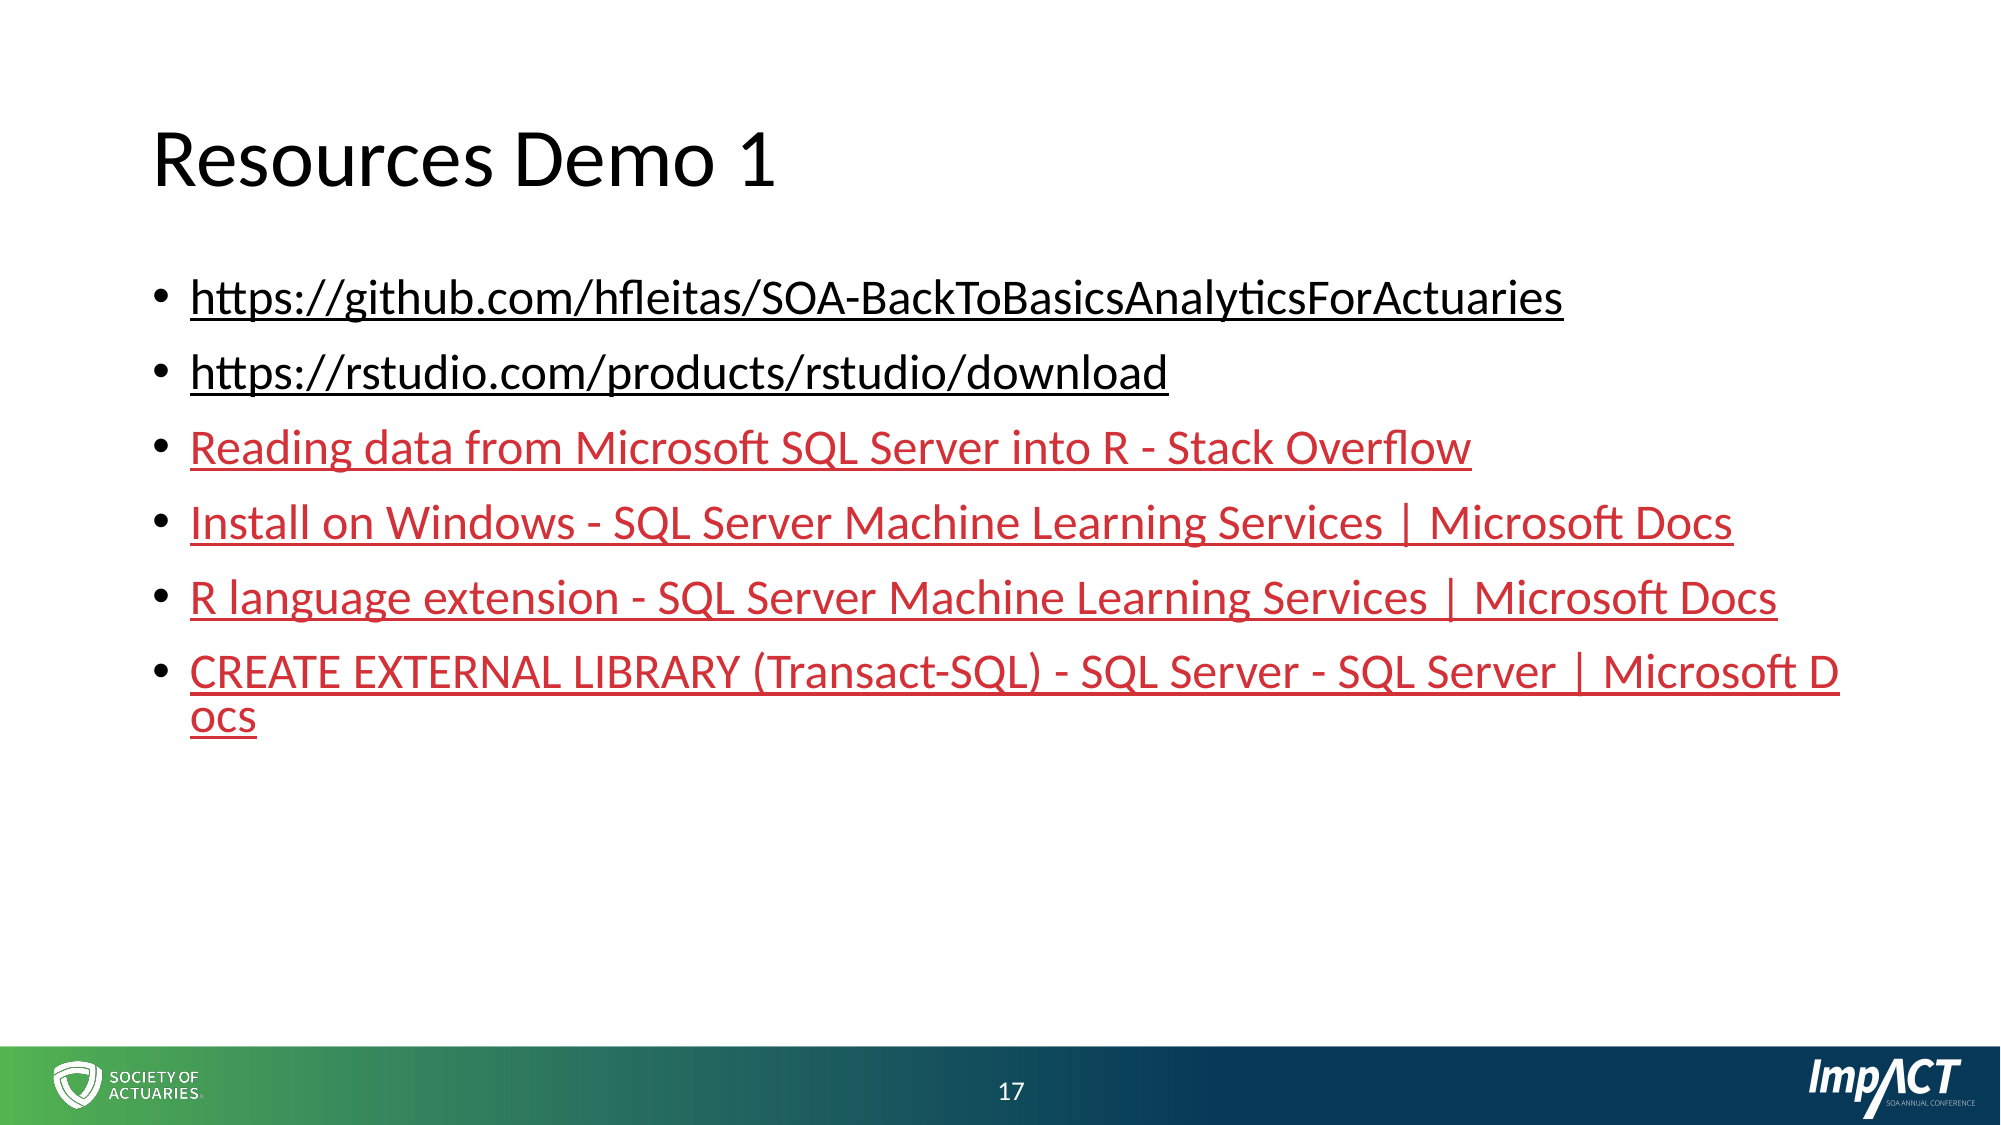

# Resources Demo 1
https://github.com/hfleitas/SOA-BackToBasicsAnalyticsForActuaries
https://rstudio.com/products/rstudio/download
Reading data from Microsoft SQL Server into R - Stack Overflow
Install on Windows - SQL Server Machine Learning Services | Microsoft Docs
R language extension - SQL Server Machine Learning Services | Microsoft Docs
CREATE EXTERNAL LIBRARY (Transact-SQL) - SQL Server - SQL Server | Microsoft Docs
17